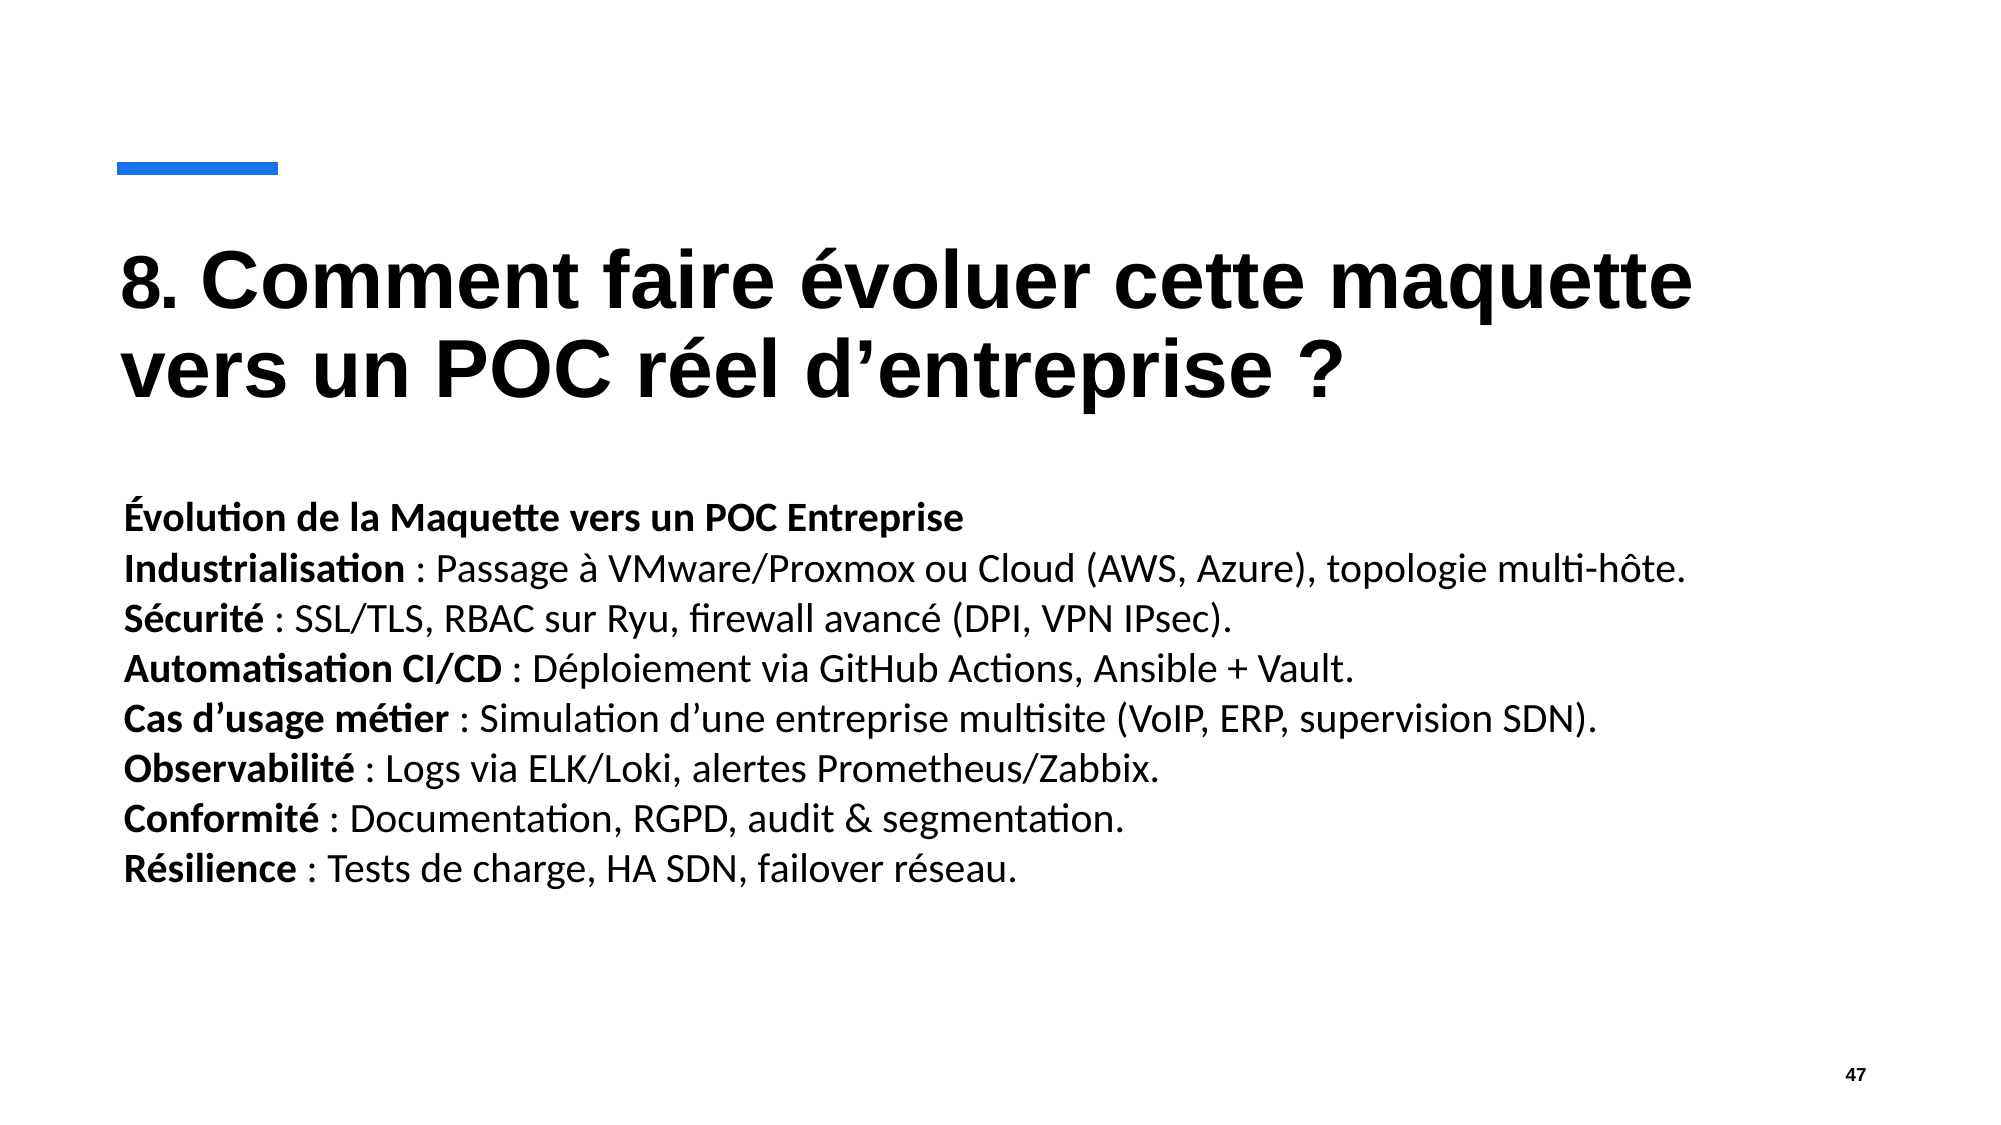

# 8. Comment faire évoluer cette maquette vers un POC réel d’entreprise ?
Évolution de la Maquette vers un POC Entreprise
Industrialisation : Passage à VMware/Proxmox ou Cloud (AWS, Azure), topologie multi-hôte.
Sécurité : SSL/TLS, RBAC sur Ryu, firewall avancé (DPI, VPN IPsec).
Automatisation CI/CD : Déploiement via GitHub Actions, Ansible + Vault.
Cas d’usage métier : Simulation d’une entreprise multisite (VoIP, ERP, supervision SDN).
Observabilité : Logs via ELK/Loki, alertes Prometheus/Zabbix.
Conformité : Documentation, RGPD, audit & segmentation.
Résilience : Tests de charge, HA SDN, failover réseau.
47